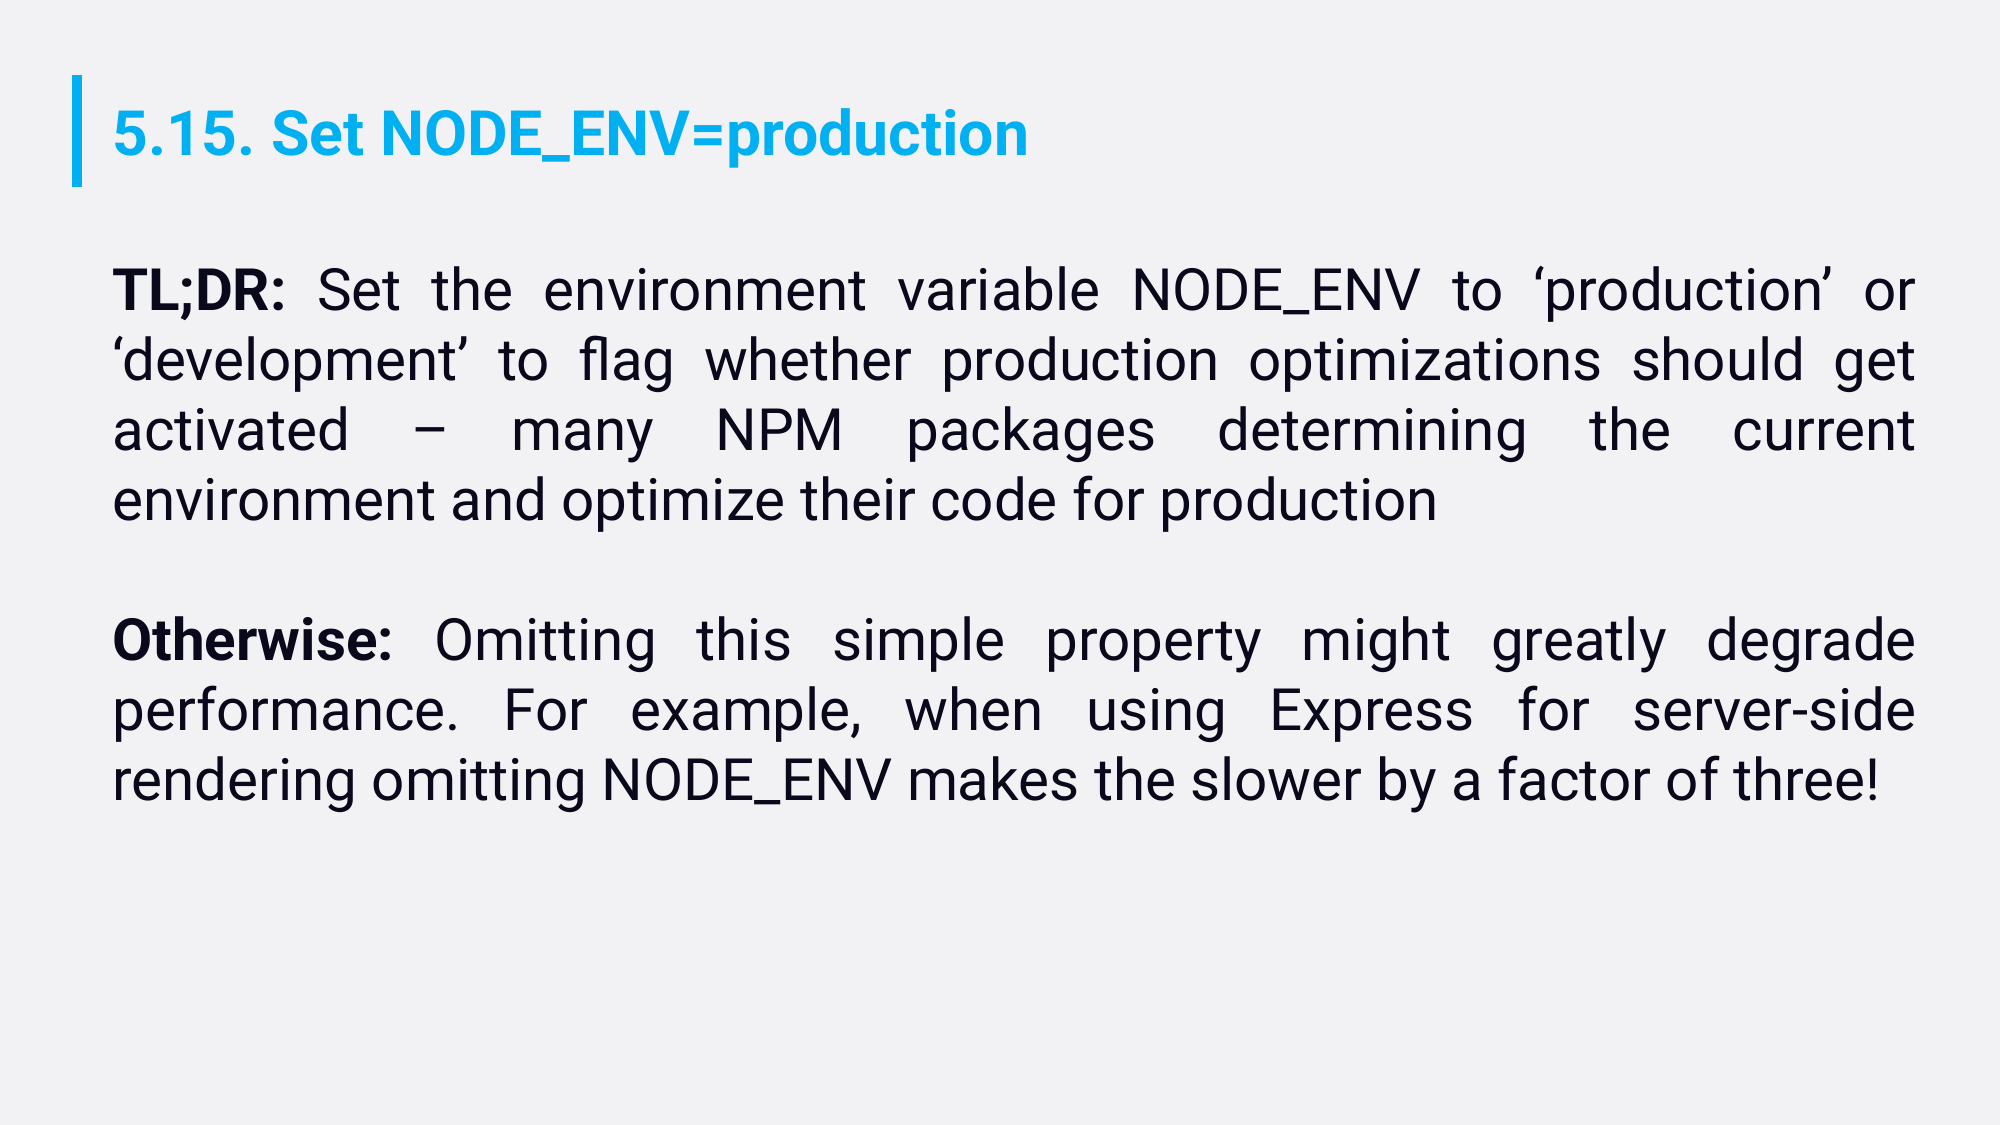

# 5.15. Set NODE_ENV=production
TL;DR: Set the environment variable NODE_ENV to ‘production’ or ‘development’ to flag whether production optimizations should get activated – many NPM packages determining the current environment and optimize their code for production

Otherwise: Omitting this simple property might greatly degrade performance. For example, when using Express for server-side rendering omitting NODE_ENV makes the slower by a factor of three!